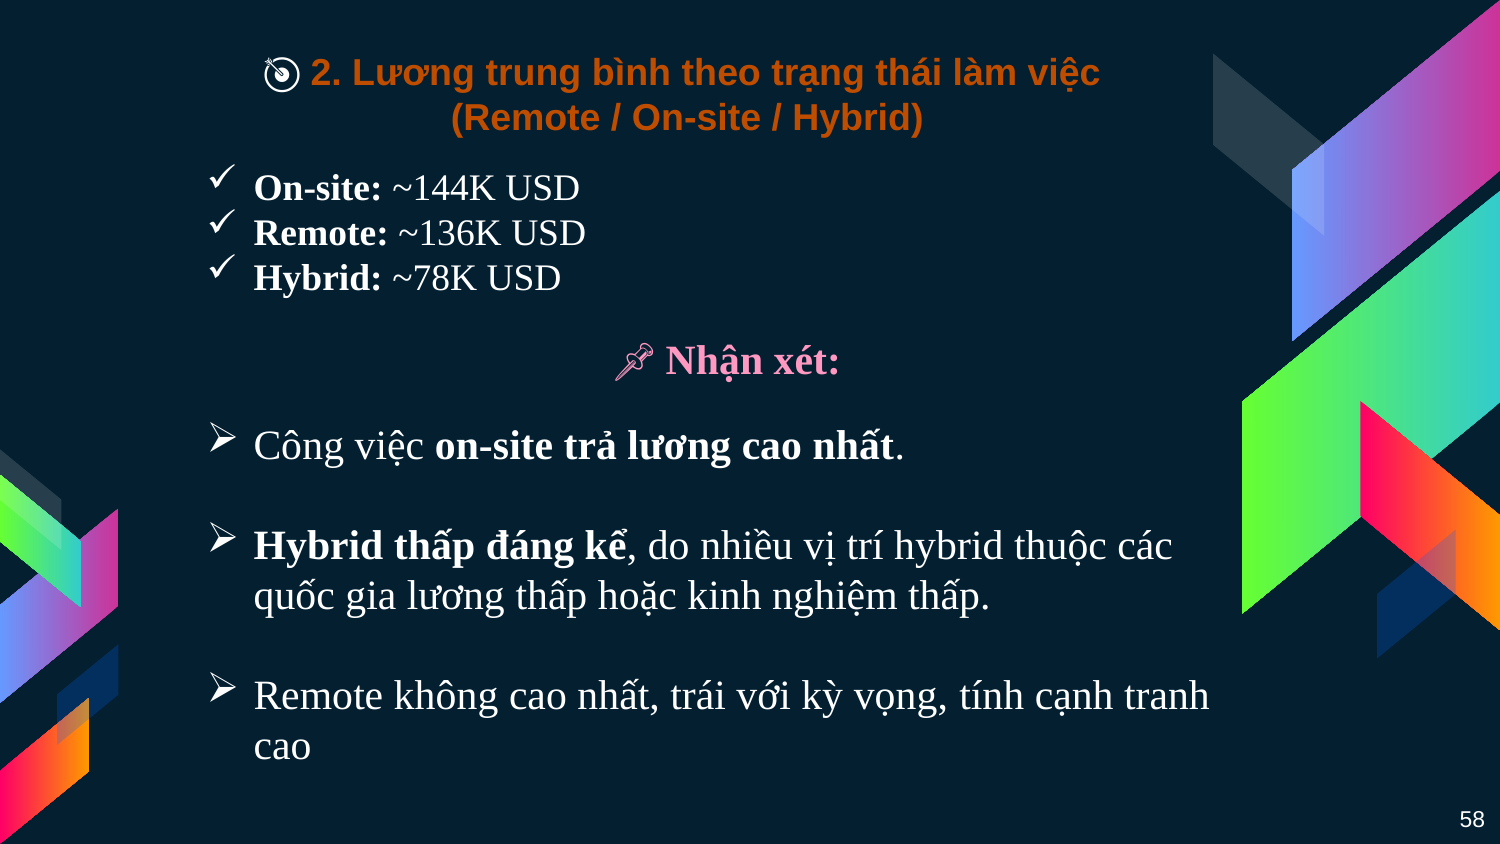

# 🎯 2. Lương trung bình theo trạng thái làm việc (Remote / On-site / Hybrid)
On-site: ~144K USD
Remote: ~136K USD
Hybrid: ~78K USD

📌 Nhận xét:

Công việc on-site trả lương cao nhất.

Hybrid thấp đáng kể, do nhiều vị trí hybrid thuộc các quốc gia lương thấp hoặc kinh nghiệm thấp.

Remote không cao nhất, trái với kỳ vọng, tính cạnh tranh cao
58